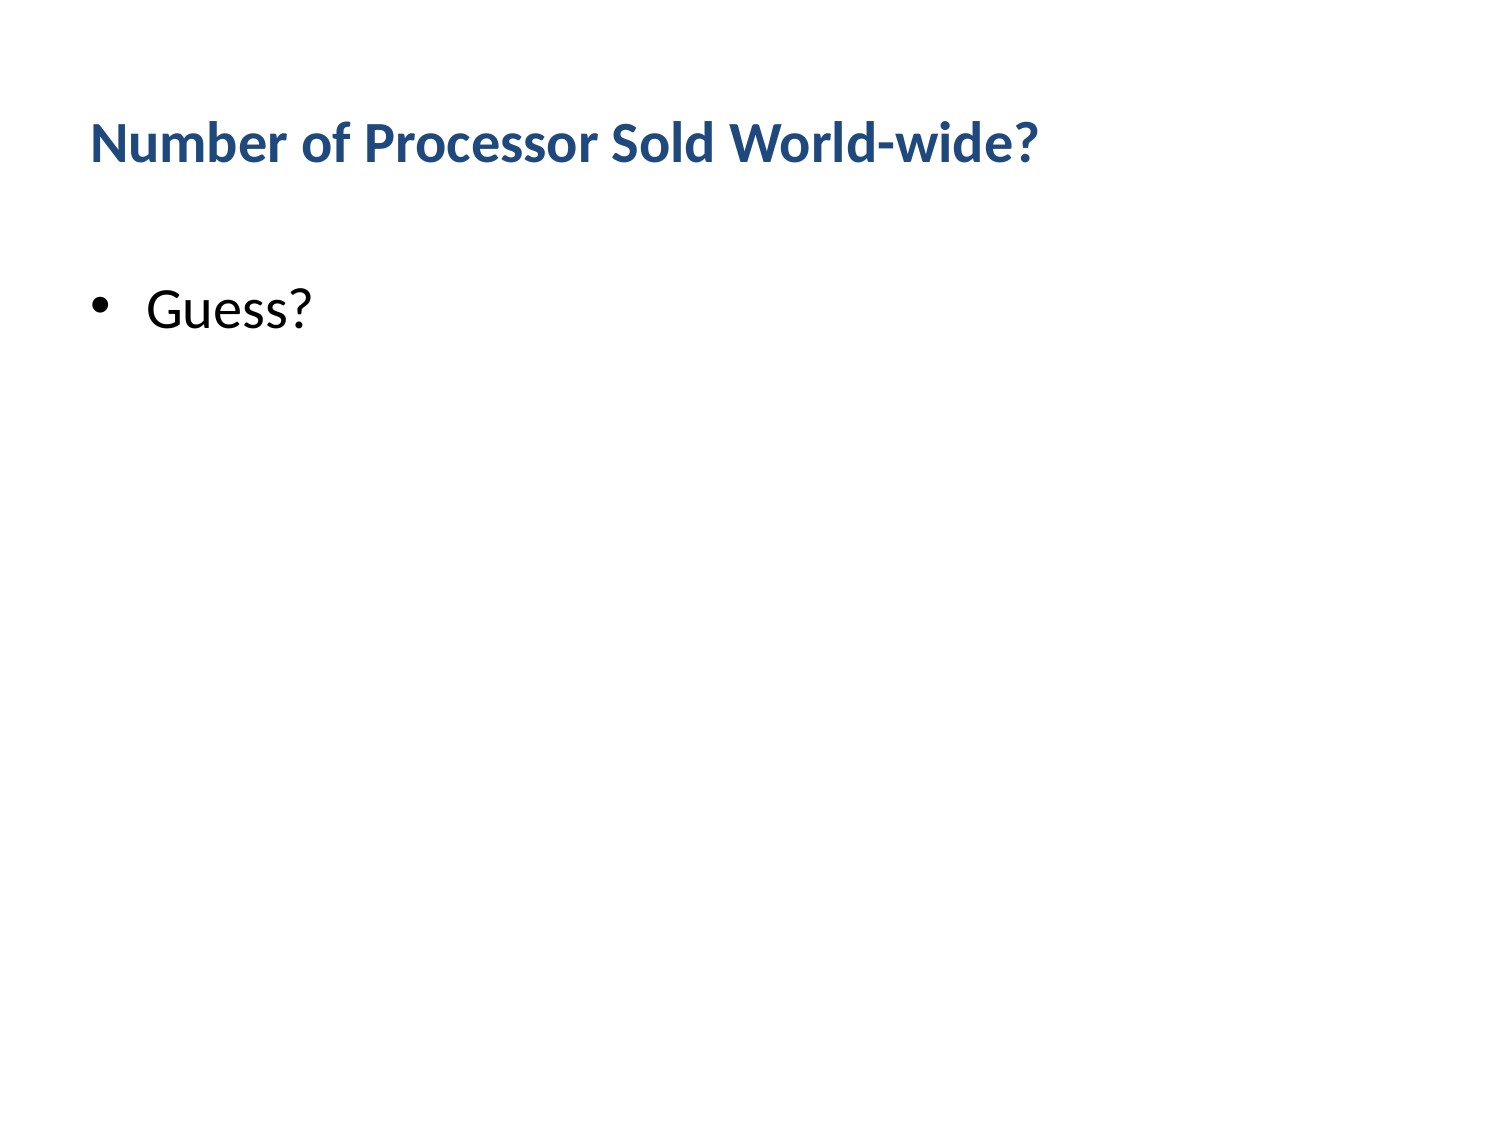

# Number of Processor Sold World-wide?
Guess?